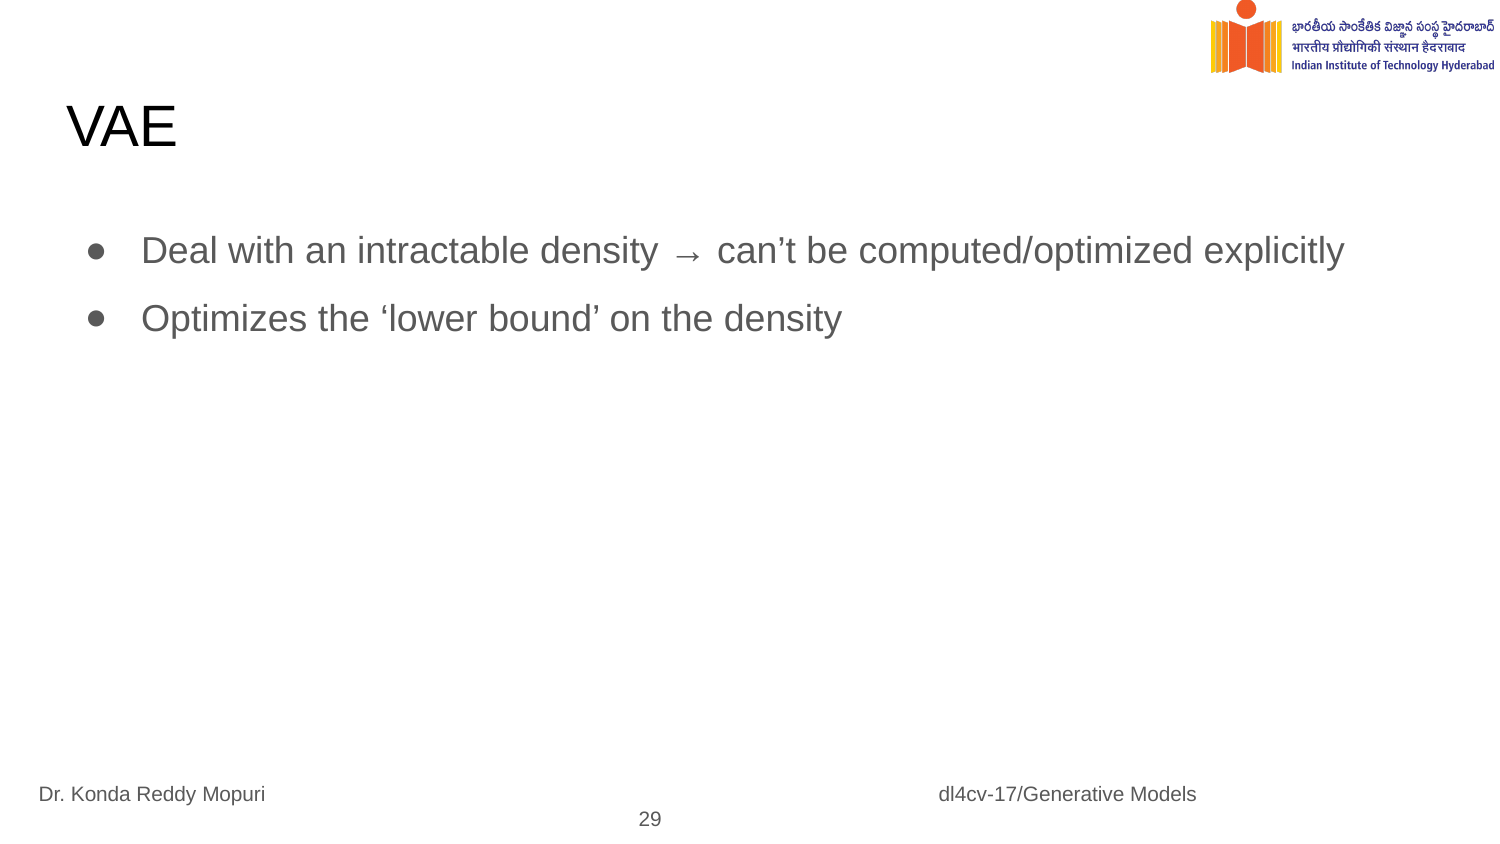

# VAE
Deal with an intractable density → can’t be computed/optimized explicitly
Optimizes the ‘lower bound’ on the density
Dr. Konda Reddy Mopuri					dl4cv-17/Generative Models				 		29